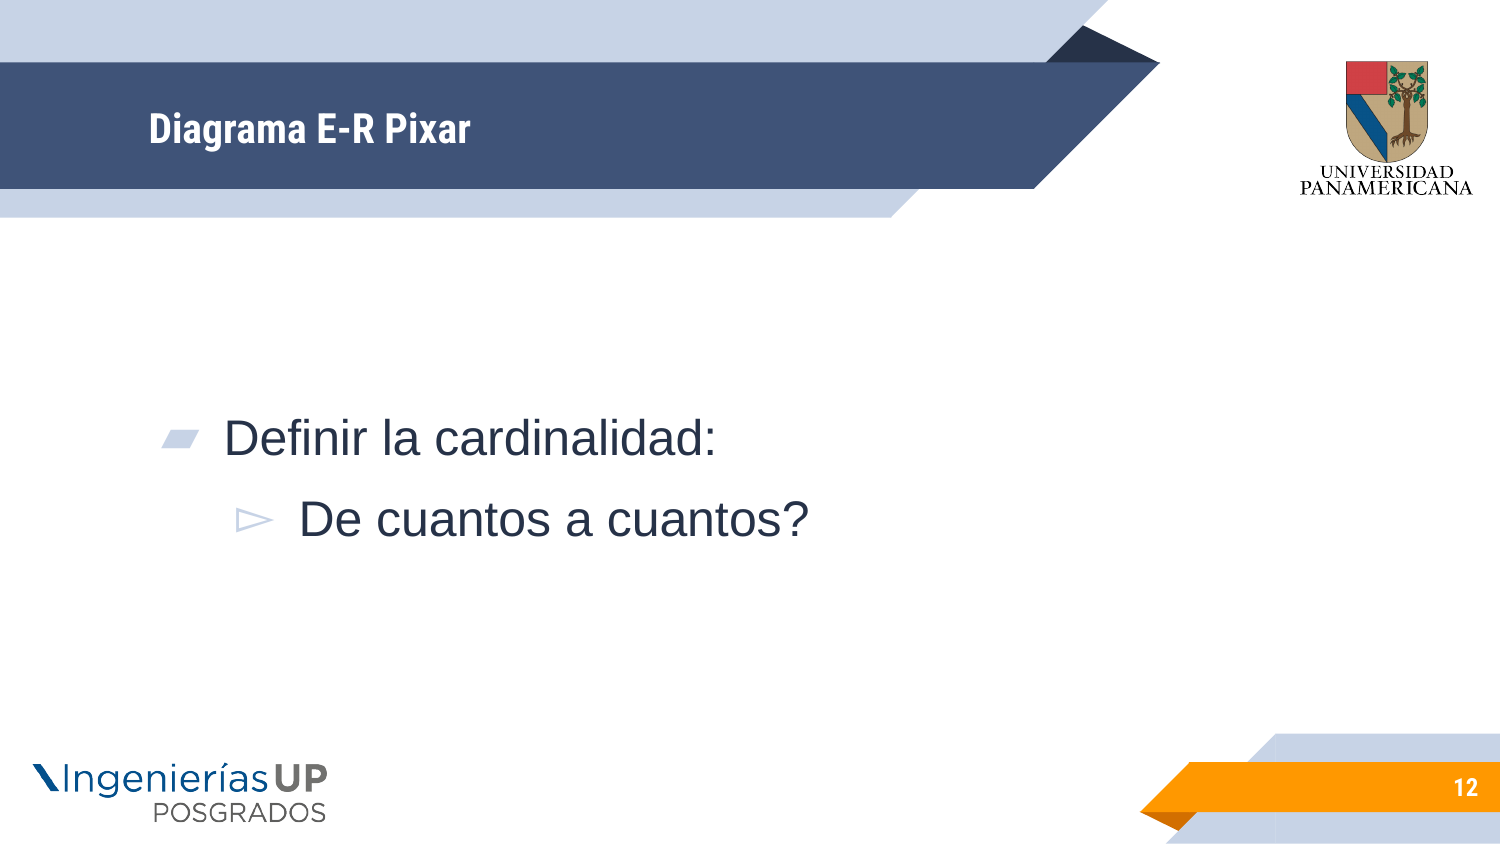

# Diagrama E-R Pixar
Definir la cardinalidad:
De cuantos a cuantos?
12